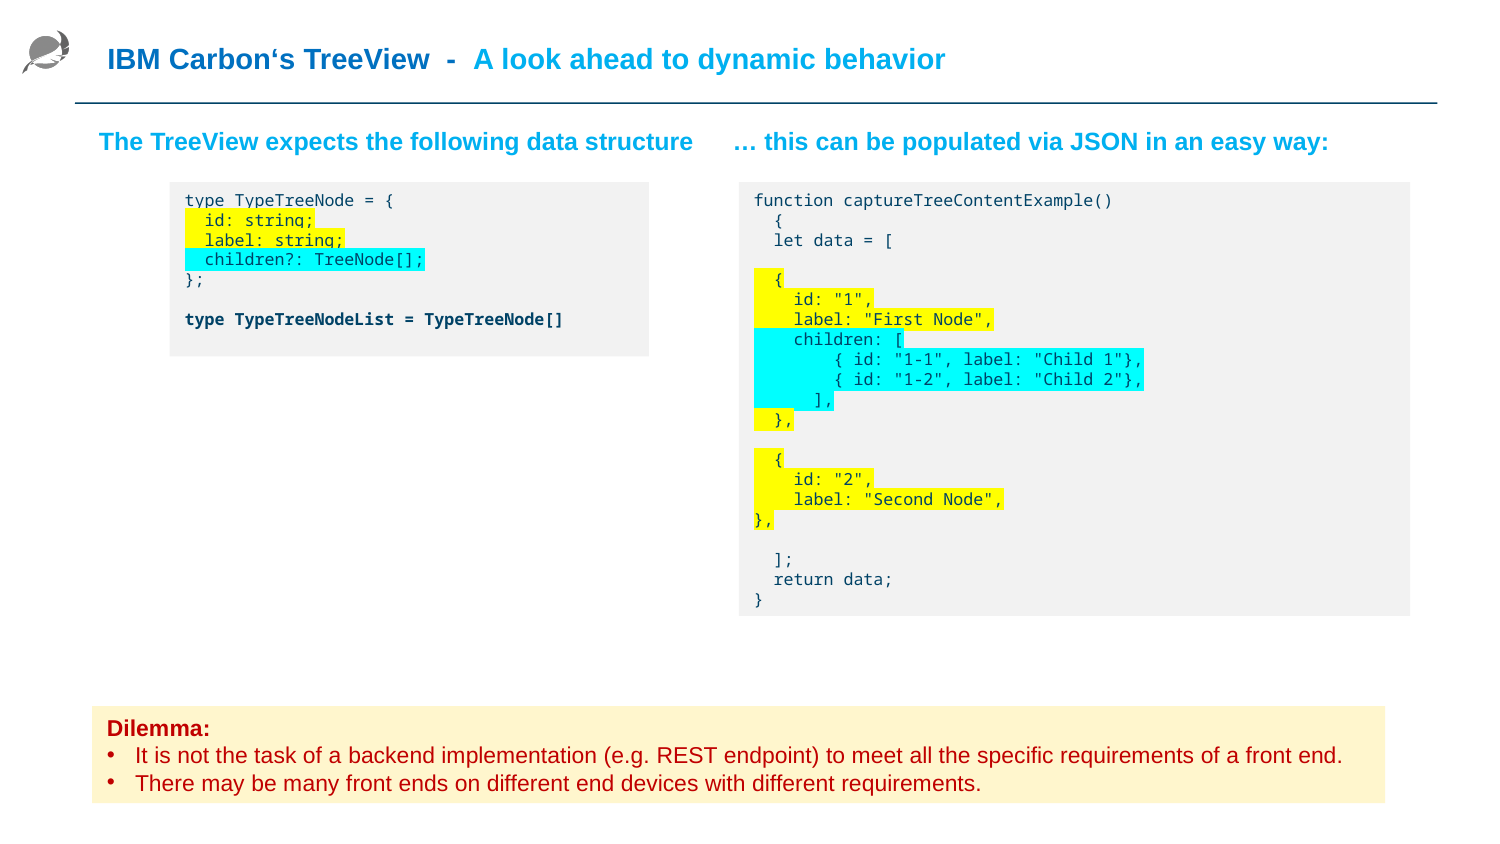

IBM Carbon‘s TreeView  -  A look ahead to dynamic behavior
The TreeView expects the following data structure
… this can be populated via JSON in an easy way:
type TypeTreeNode = {
  id: string;
  label: string;
  children?: TreeNode[];
};

type TypeTreeNodeList = TypeTreeNode[]

function captureTreeContentExample()
  {
  let data = [

  {
    id: "1",
    label: "First Node",
    children: [
        { id: "1-1", label: "Child 1"},
        { id: "1-2", label: "Child 2"},
      ],
  },

  {
    id: "2",
    label: "Second Node",
},

  ];
  return data;
}
Dilemma:
It is not the task of a backend implementation (e.g. REST endpoint) to meet all the specific requirements of a front end.
There may be many front ends on different end devices with different requirements.